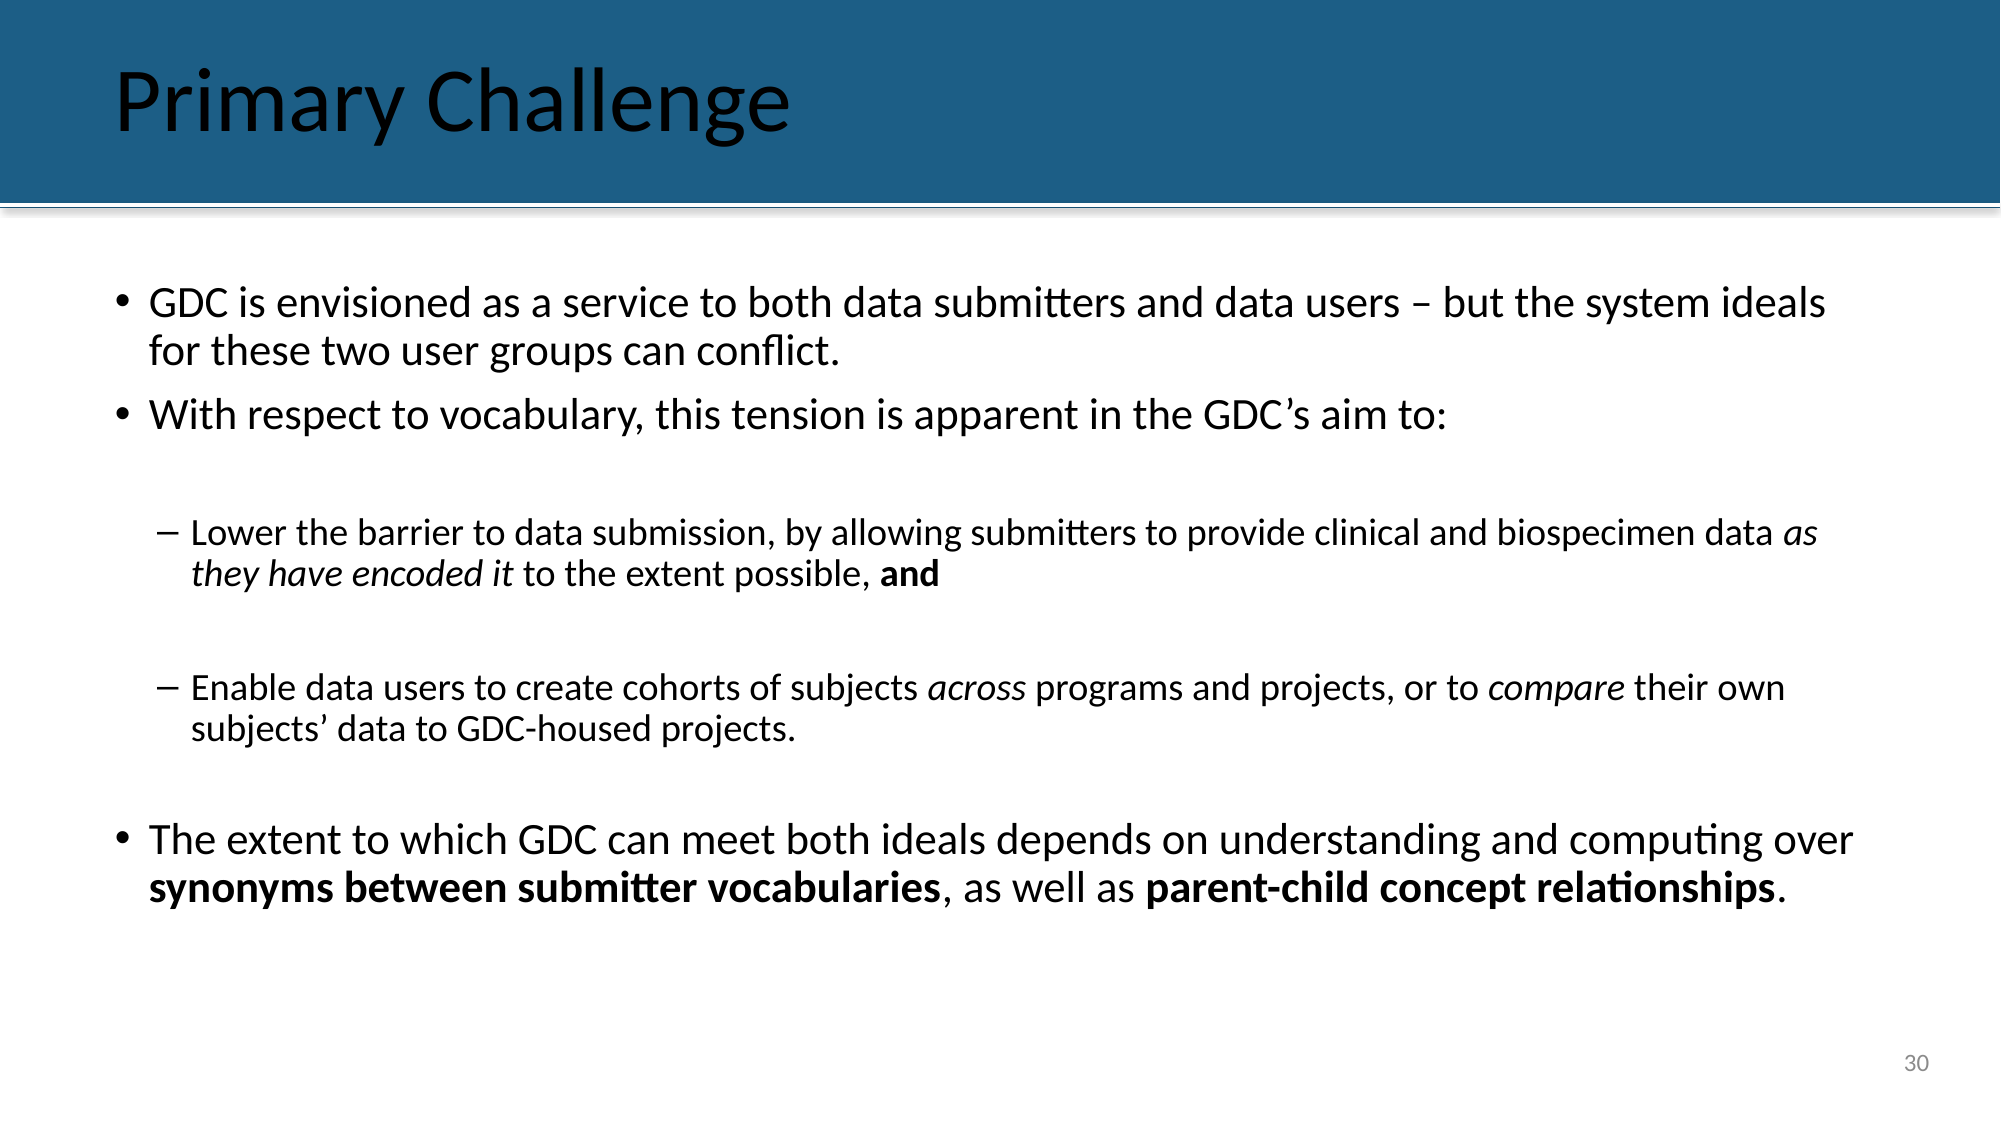

# Primary Challenge
GDC is envisioned as a service to both data submitters and data users – but the system ideals for these two user groups can conflict.
With respect to vocabulary, this tension is apparent in the GDC’s aim to:

Lower the barrier to data submission, by allowing submitters to provide clinical and biospecimen data as they have encoded it to the extent possible, and

Enable data users to create cohorts of subjects across programs and projects, or to compare their own subjects’ data to GDC-housed projects.

The extent to which GDC can meet both ideals depends on understanding and computing over synonyms between submitter vocabularies, as well as parent-child concept relationships.
30